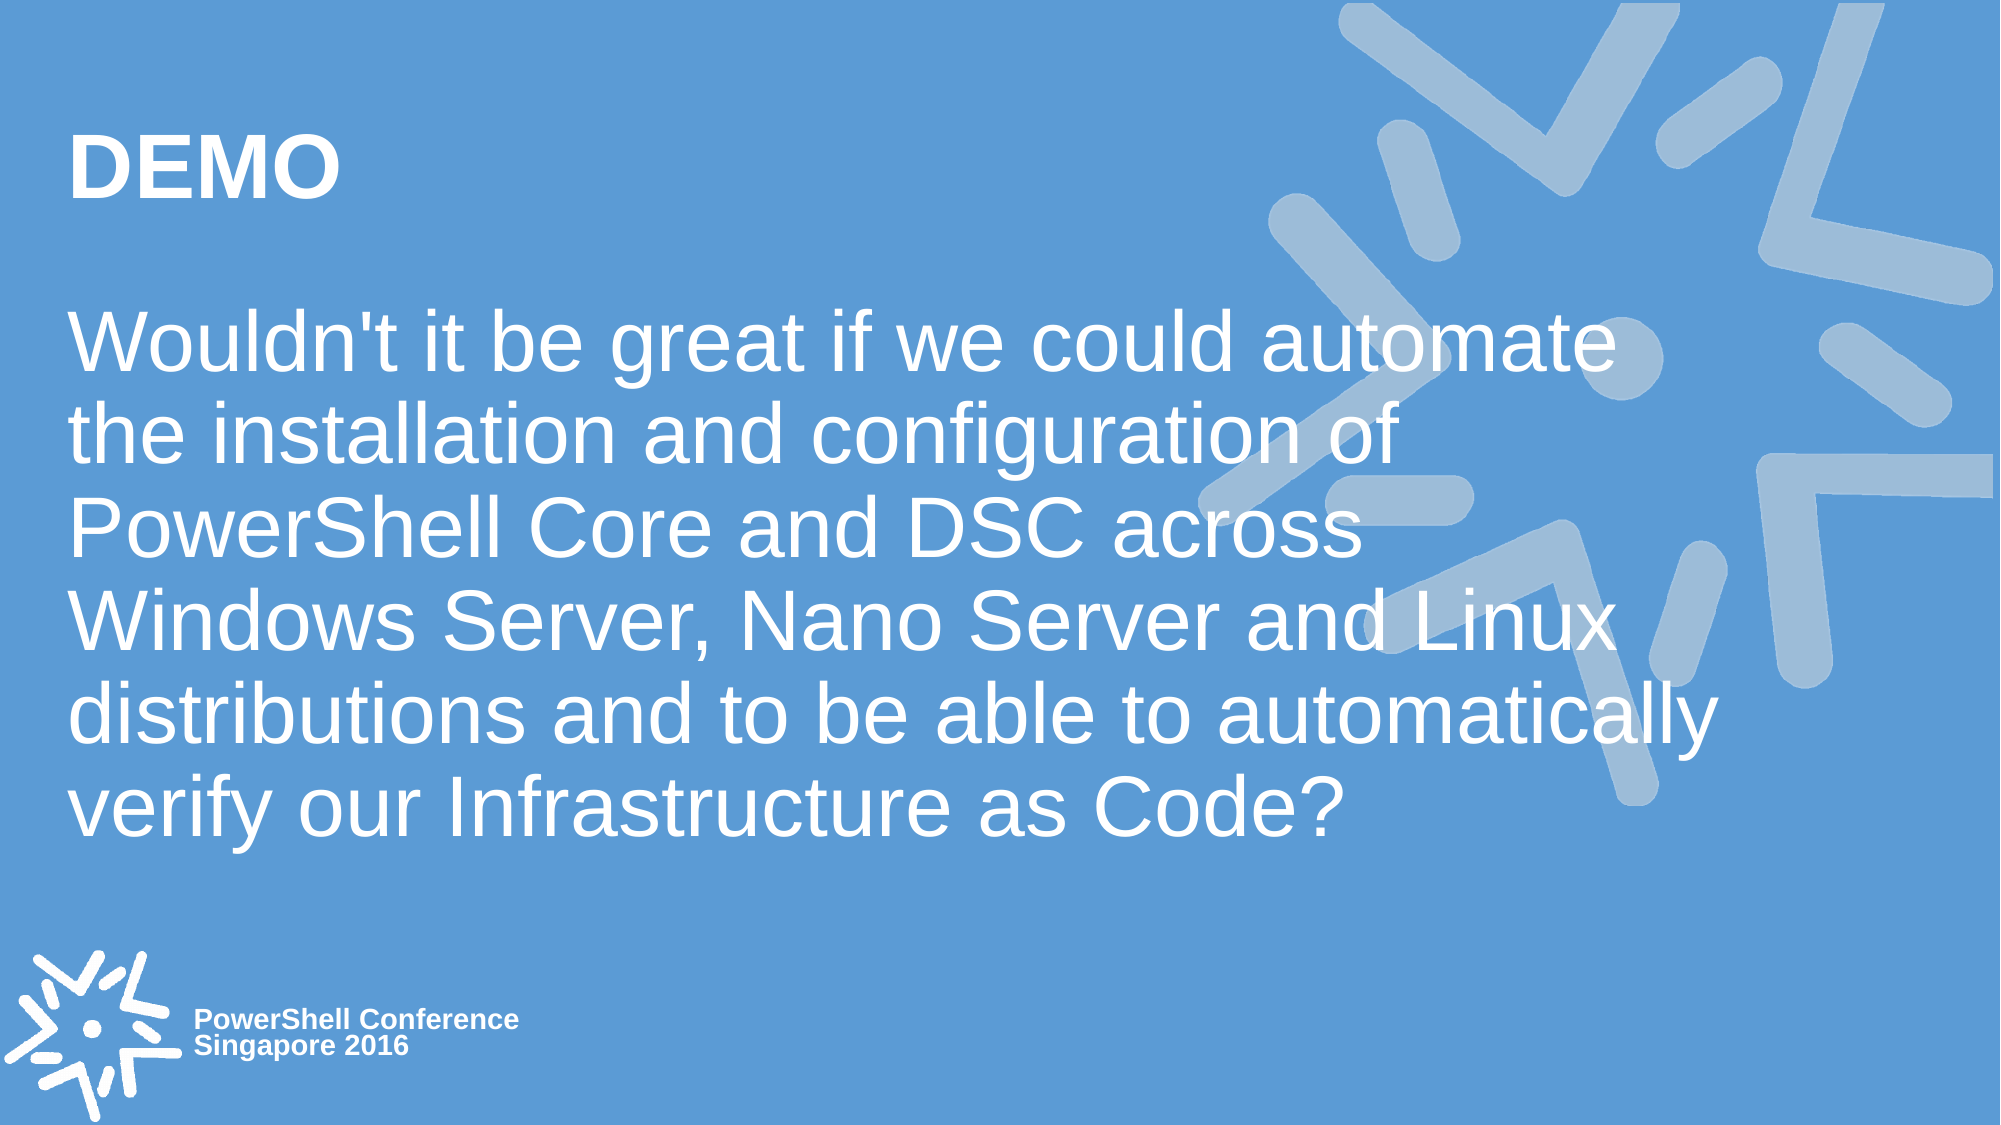

DEMO
Wouldn't it be great if we could automate the installation and configuration of PowerShell Core and DSC across
Windows Server, Nano Server and Linux distributions and to be able to automatically verify our Infrastructure as Code?